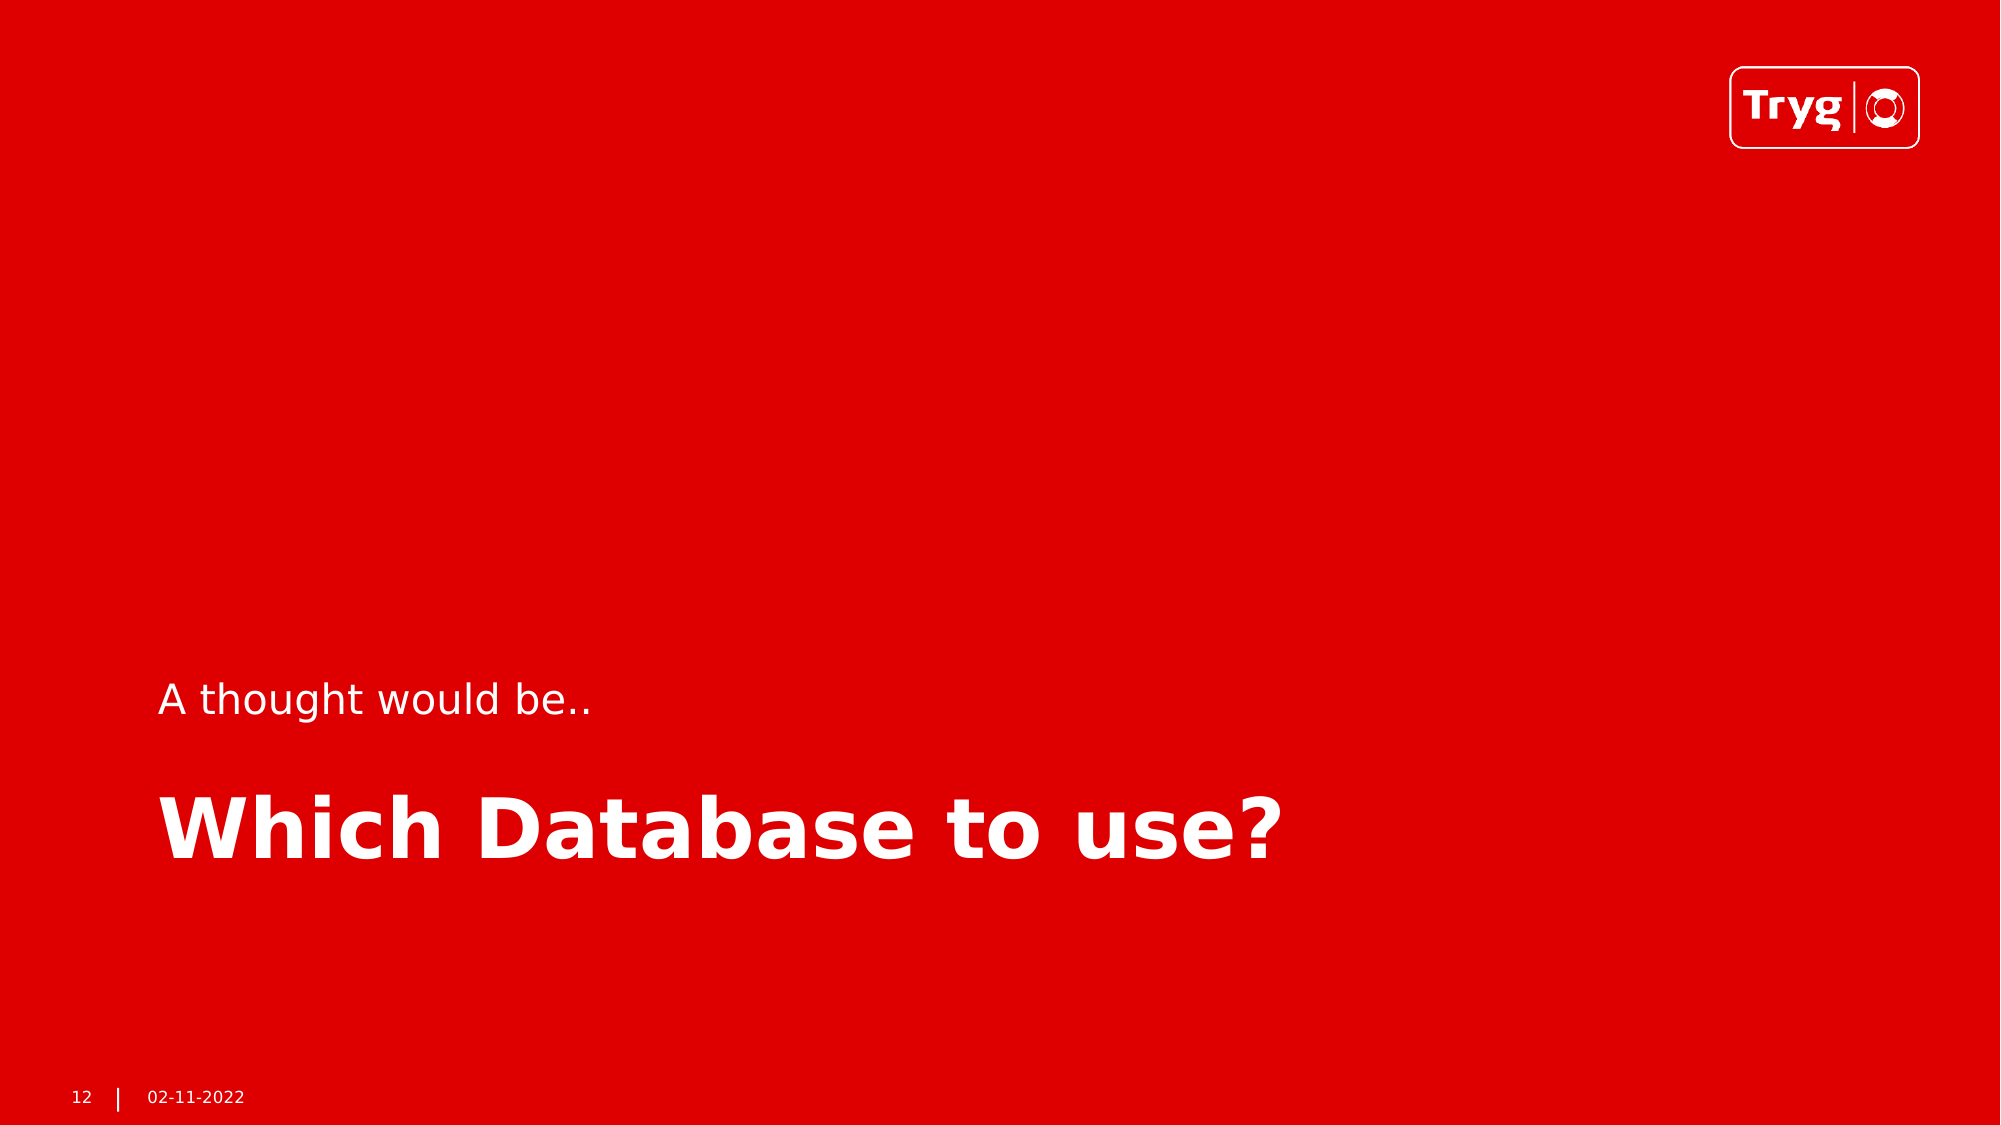

A thought would be..
# Which Database to use?
12
02-11-2022